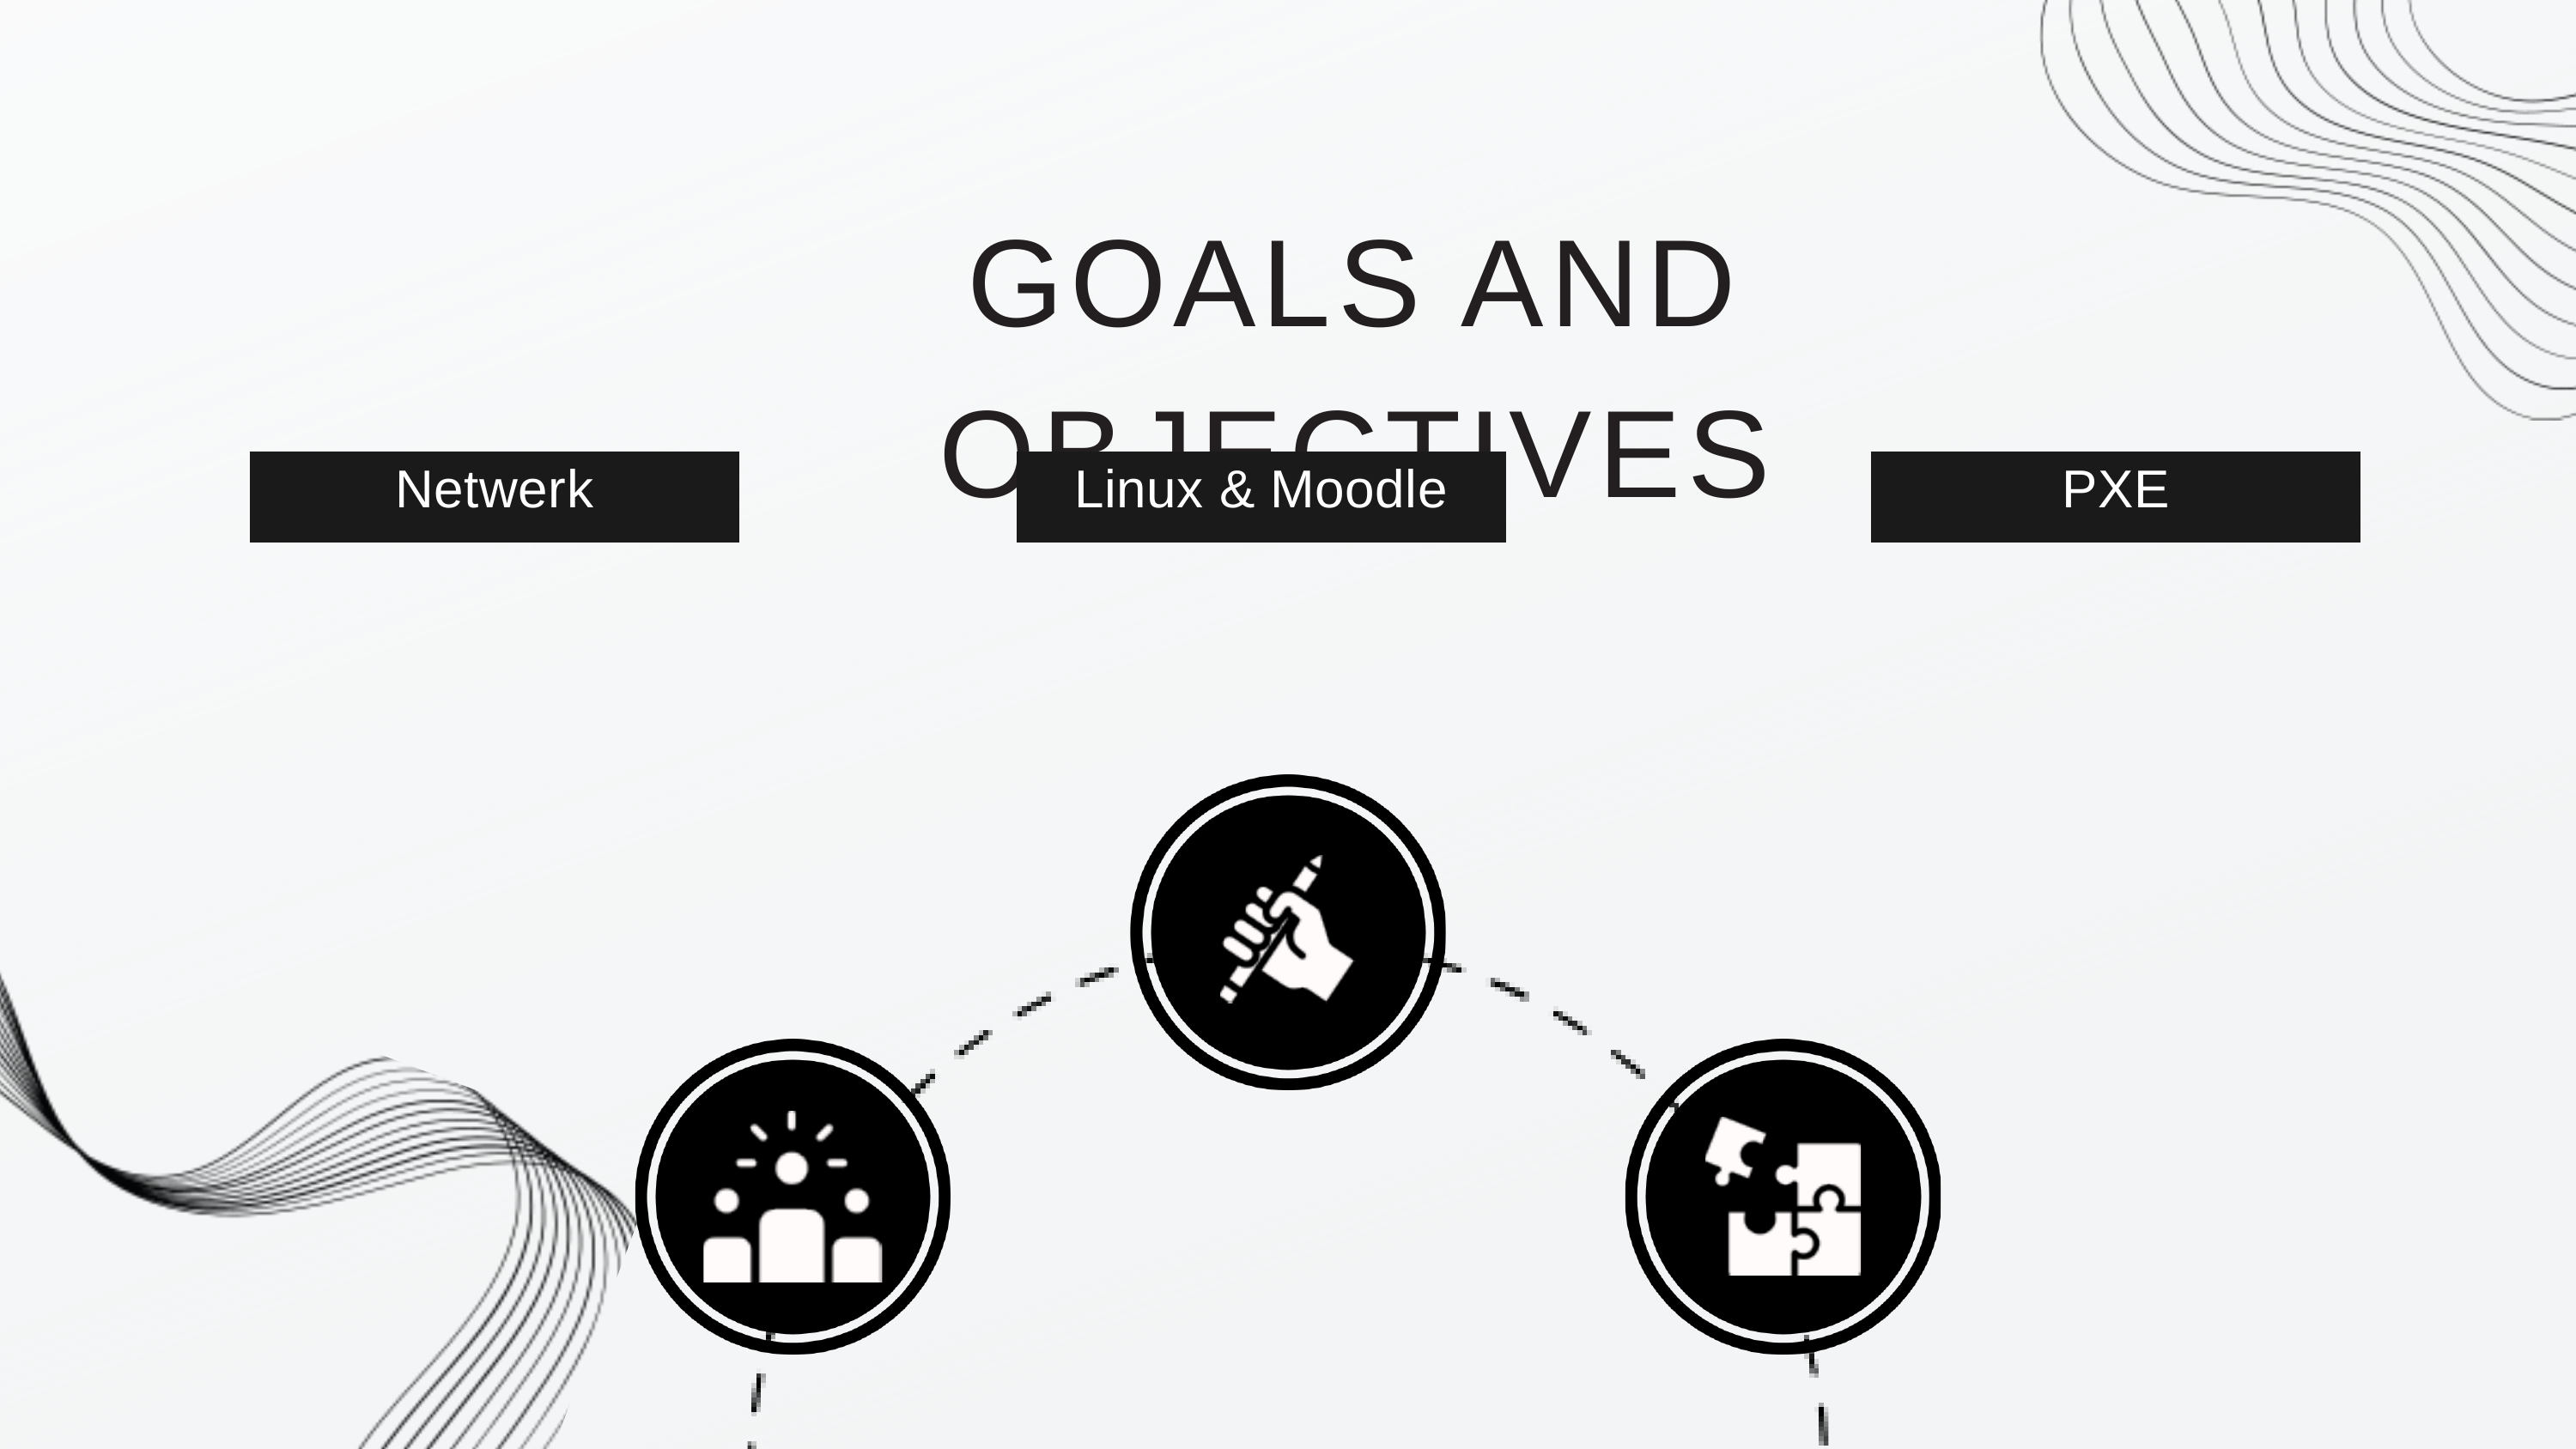

GOALS AND OBJECTIVES

Netwerk

Linux & Moodle

PXE